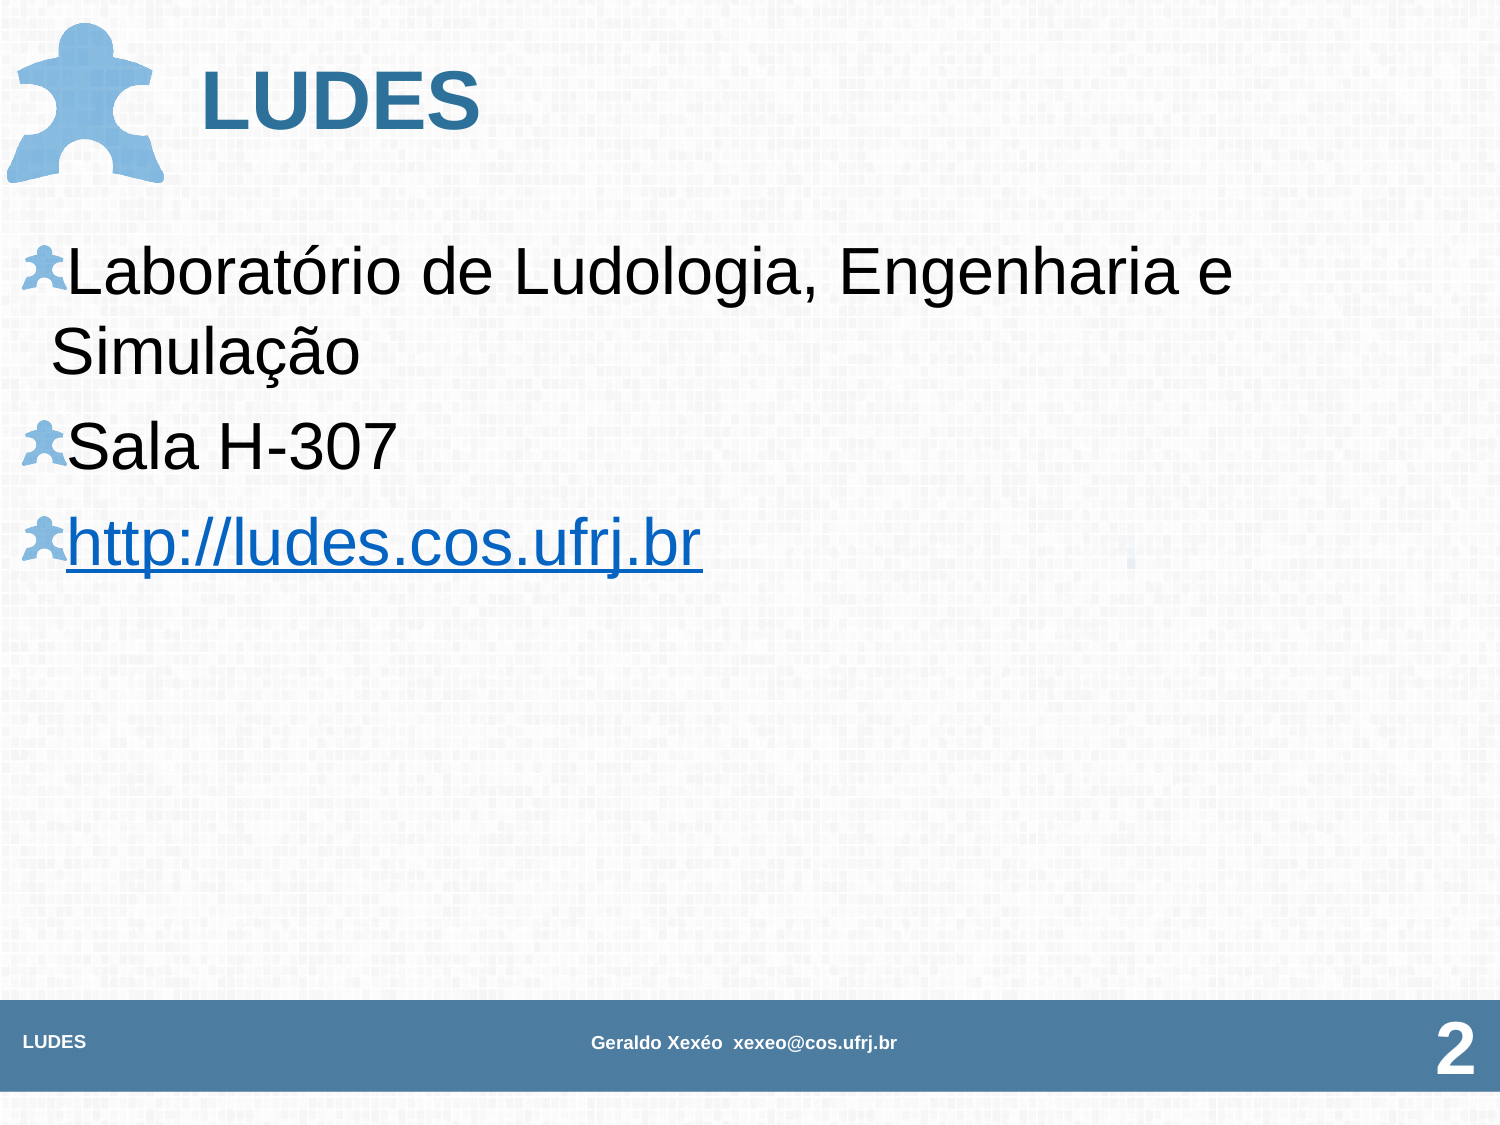

# LUDES
Laboratório de Ludologia, Engenharia e Simulação
Sala H-307
http://ludes.cos.ufrj.br

LUDES
Geraldo Xexéo  xexeo@cos.ufrj.br
2